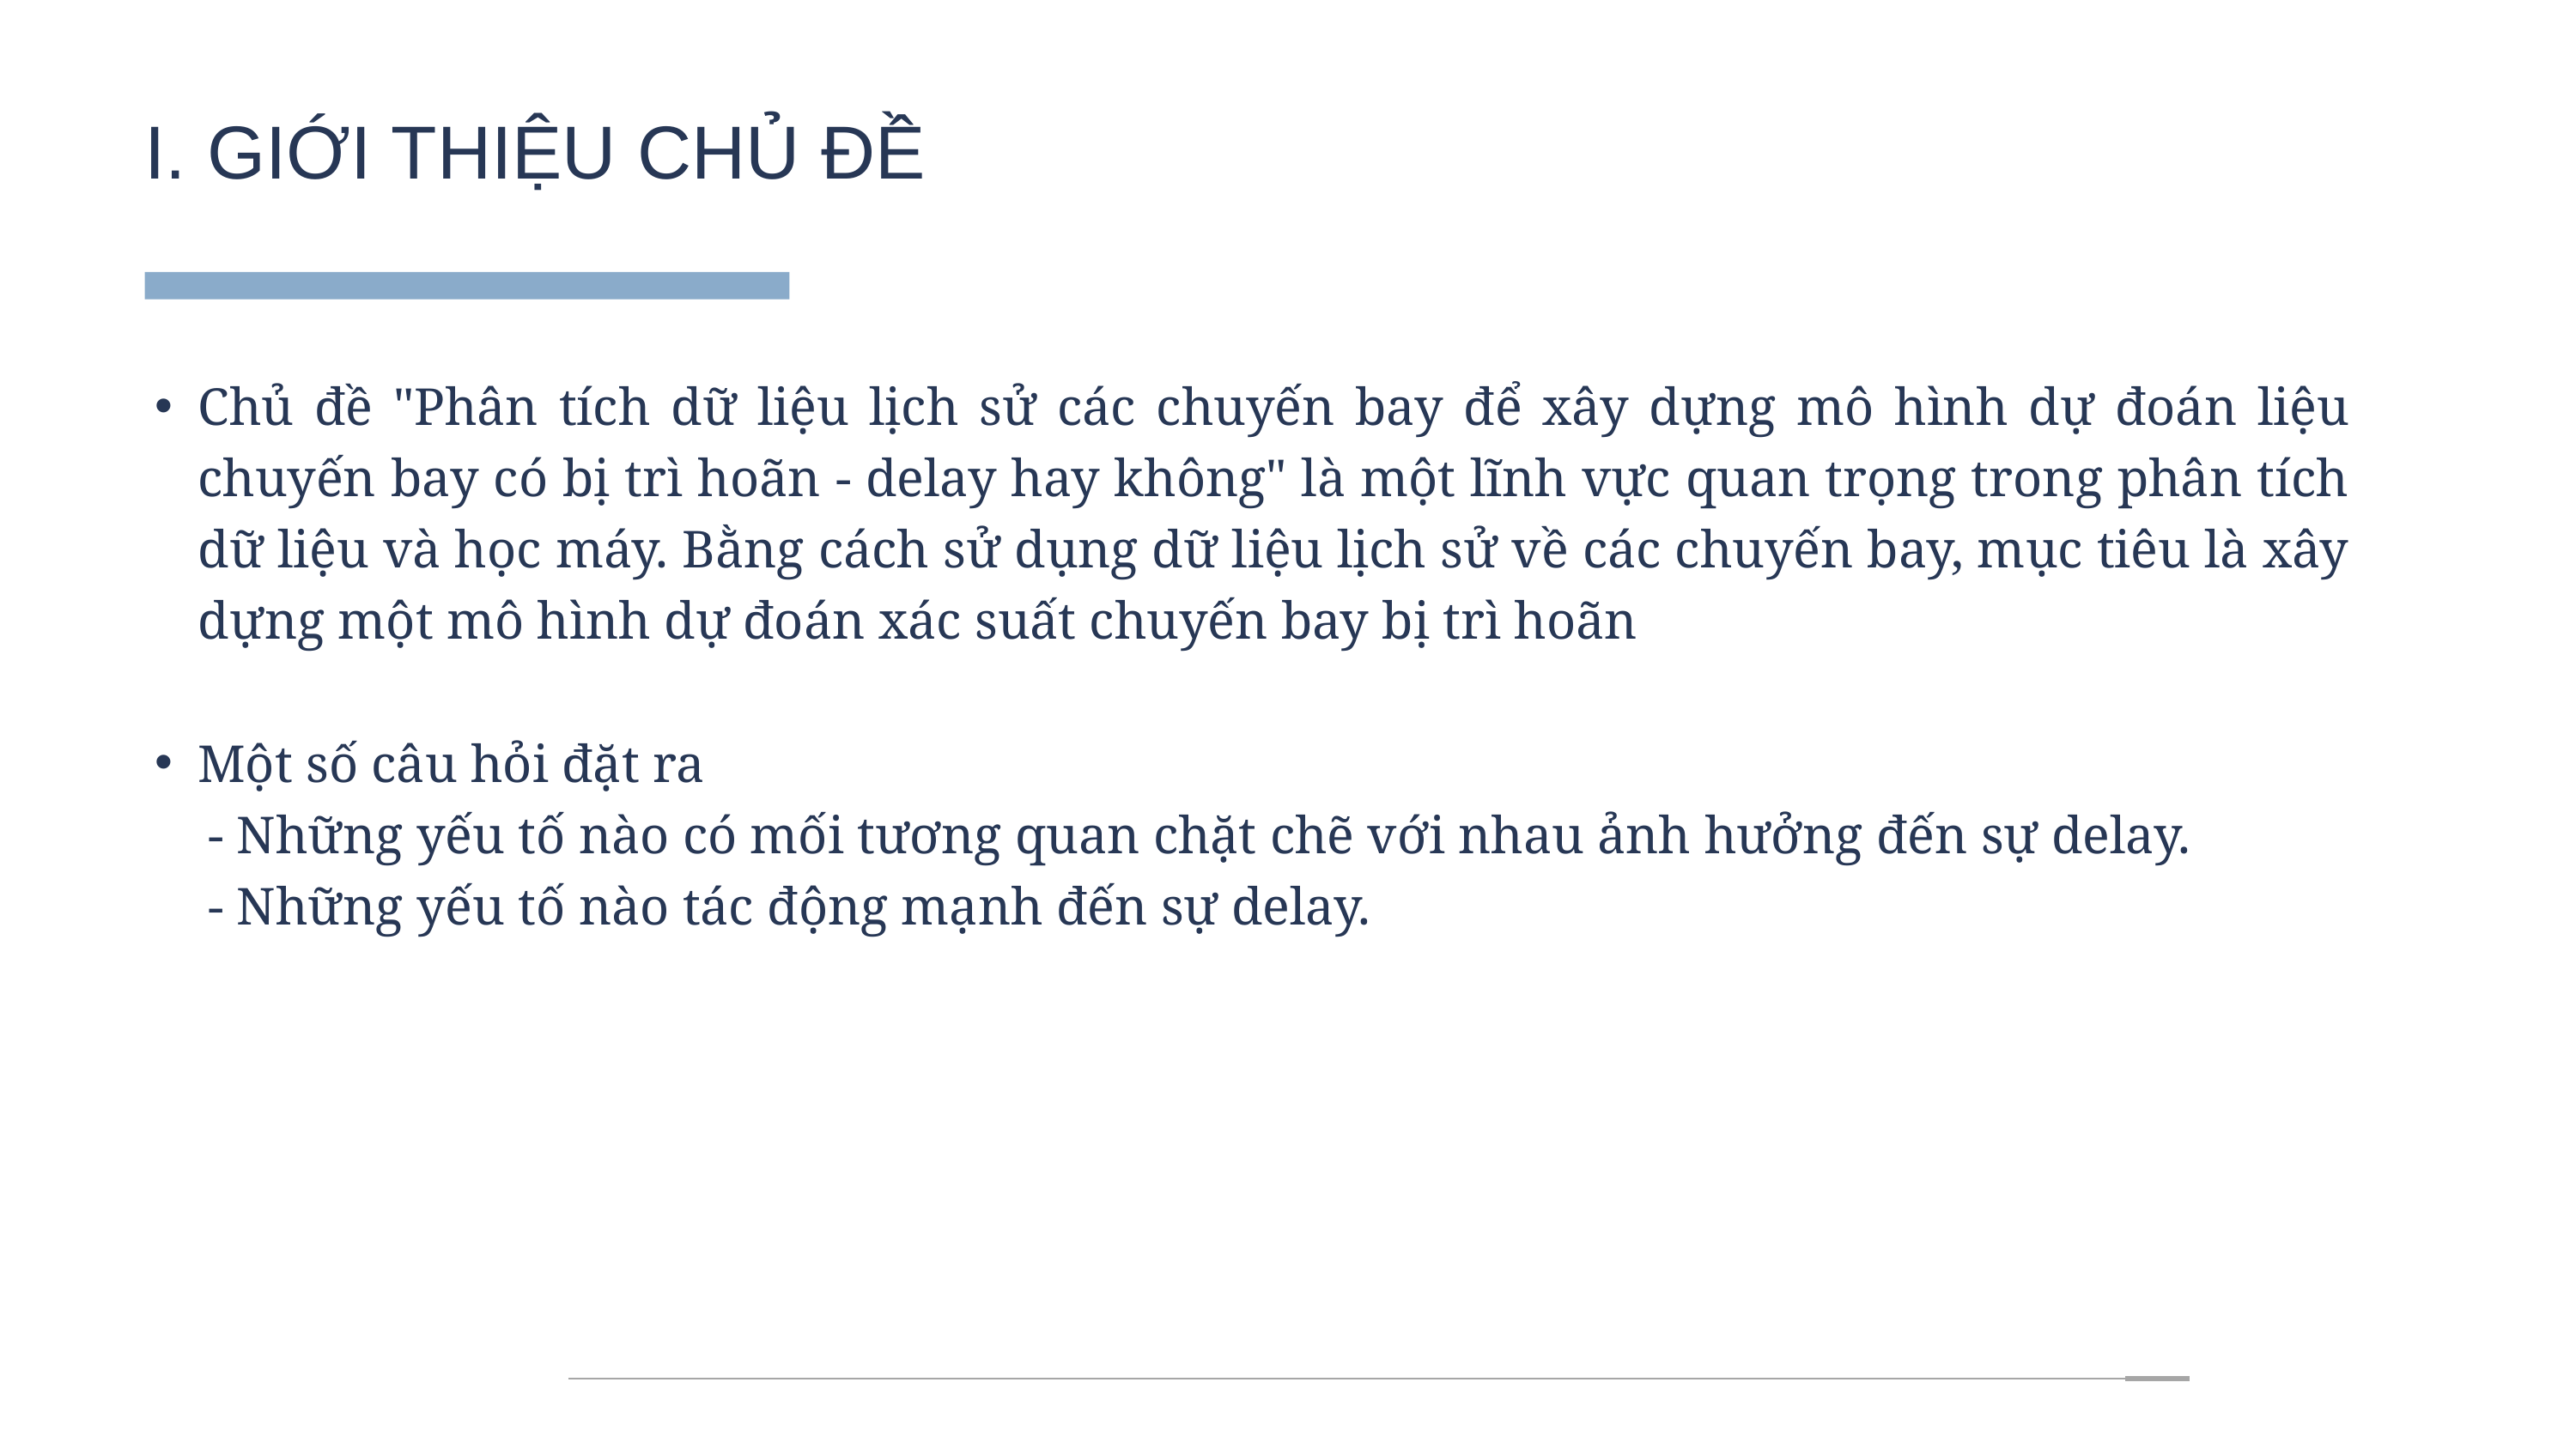

I. GIỚI THIỆU CHỦ ĐỀ

Chủ đề "Phân tích dữ liệu lịch sử các chuyến bay để xây dựng mô hình dự đoán liệu chuyến bay có bị trì hoãn - delay hay không" là một lĩnh vực quan trọng trong phân tích dữ liệu và học máy. Bằng cách sử dụng dữ liệu lịch sử về các chuyến bay, mục tiêu là xây dựng một mô hình dự đoán xác suất chuyến bay bị trì hoãn

Một số câu hỏi đặt ra
    - Những yếu tố nào có mối tương quan chặt chẽ với nhau ảnh hưởng đến sự delay.
    - Những yếu tố nào tác động mạnh đến sự delay.